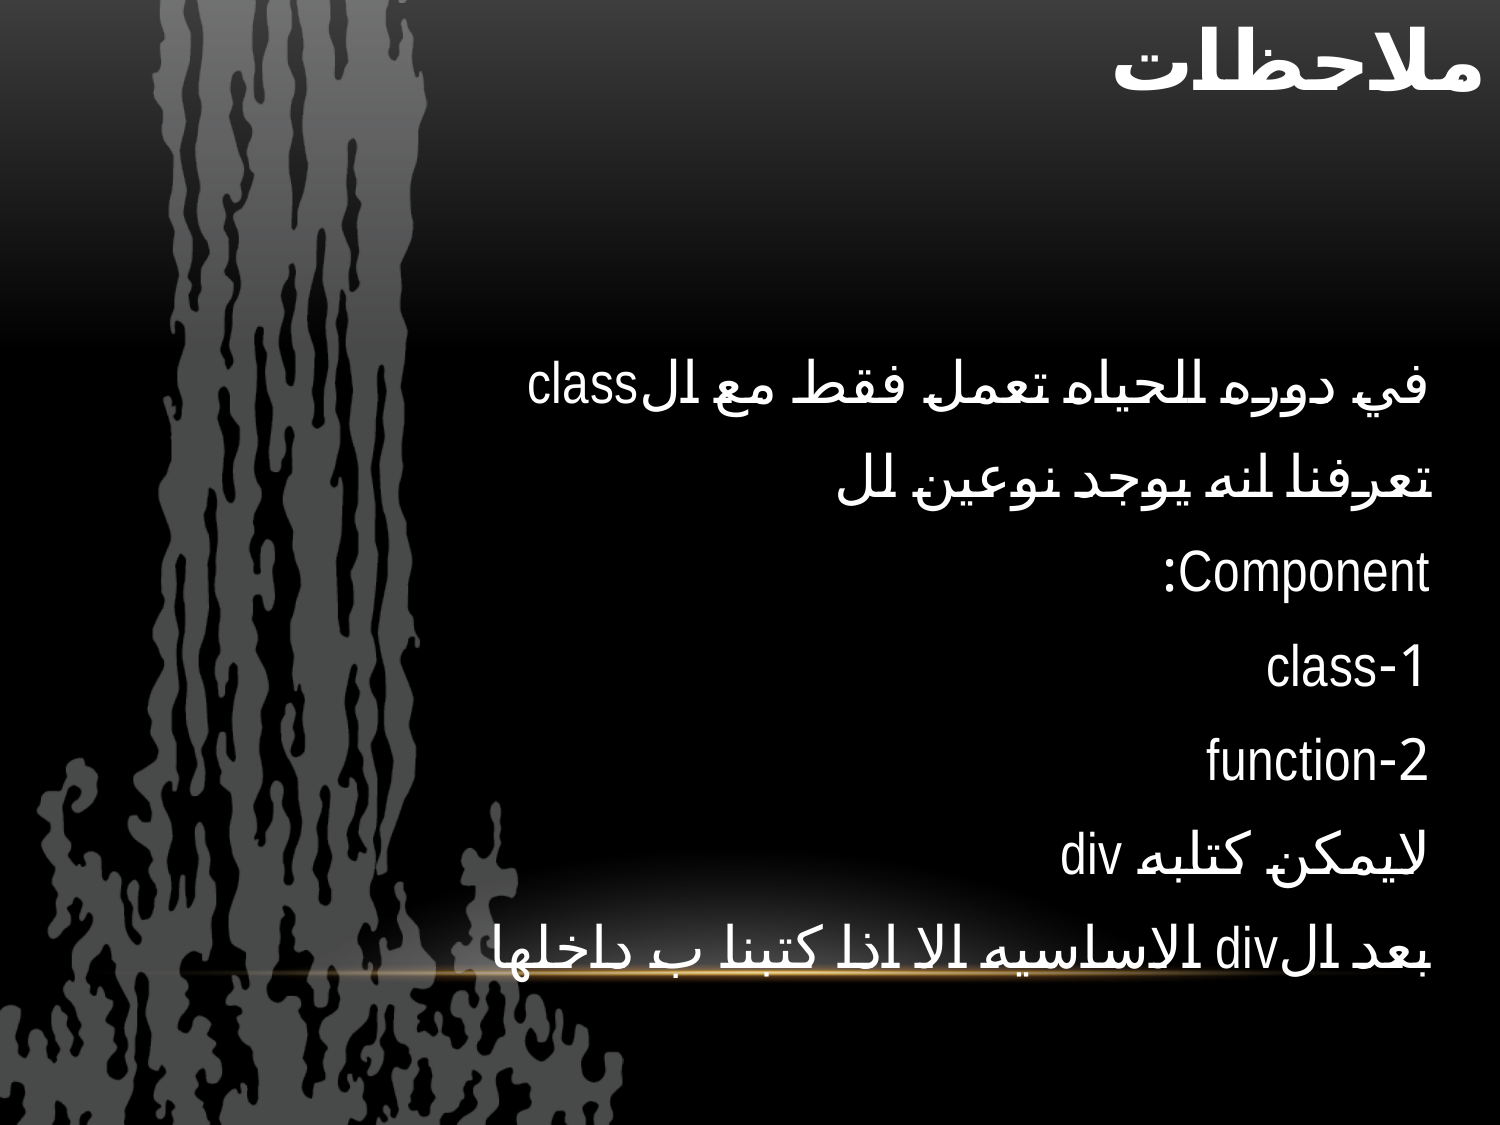

# ملاحظات
في دوره الحياه تعمل فقط مع الclass
تعرفنا انه يوجد نوعين لل
Component:
1-class
2-function
لايمكن كتابه div
بعد الdiv الاساسيه الا اذا كتبنا ب داخلها